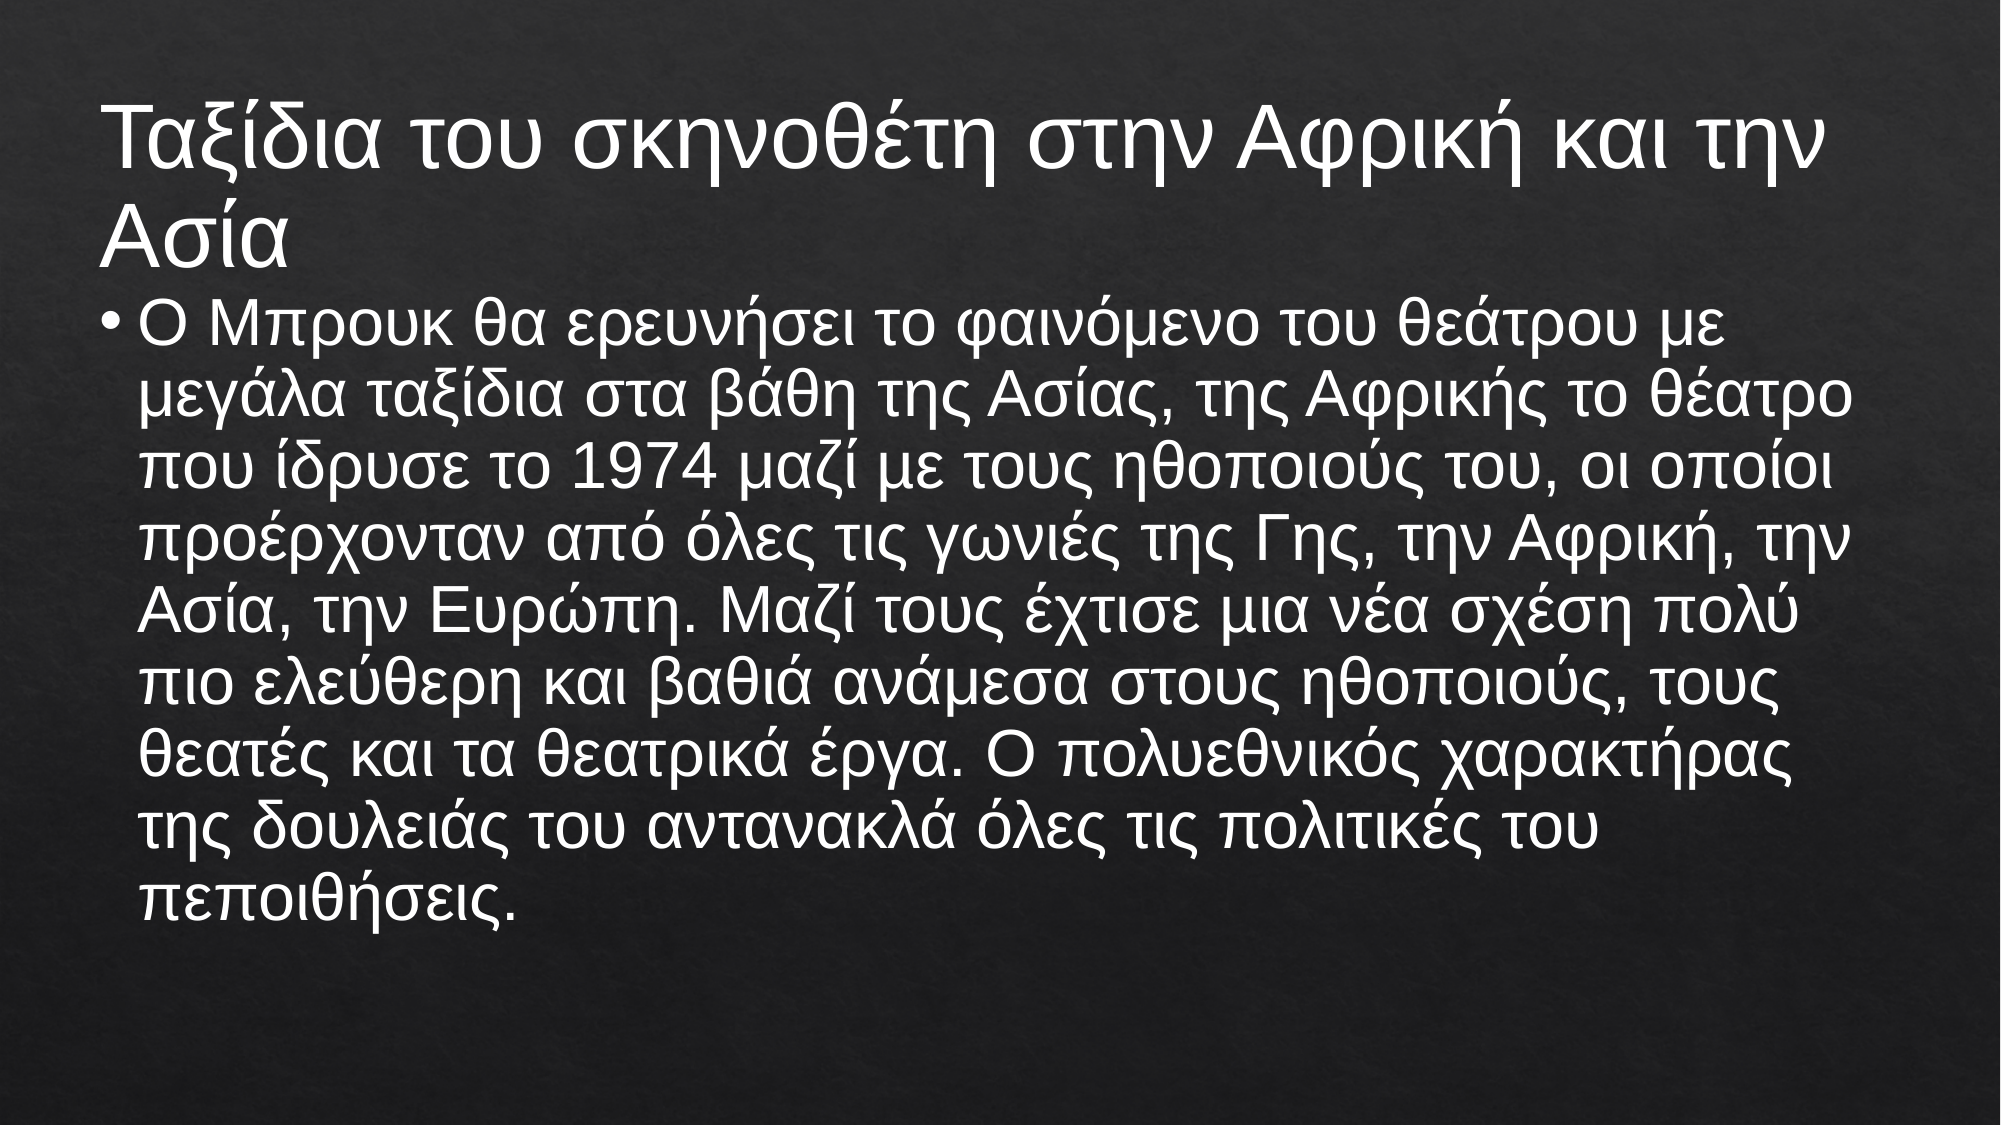

# Ταξίδια του σκηνοθέτη στην Αφρική και την Ασία
Ο Μπρουκ θα ερευνήσει το φαινόμενο του θεάτρου με μεγάλα ταξίδια στα βάθη της Ασίας, της Αφρικής το θέατρο που ίδρυσε το 1974 μαζί µε τους ηθοποιούς του, οι οποίοι προέρχονταν από όλες τις γωνιές της Γης, την Αφρική, την Ασία, την Ευρώπη. Μαζί τους έχτισε µια νέα σχέση πολύ πιο ελεύθερη και βαθιά ανάμεσα στους ηθοποιούς, τους θεατές και τα θεατρικά έργα. Ο πολυεθνικός χαρακτήρας της δουλειάς του αντανακλά όλες τις πολιτικές του πεποιθήσεις.